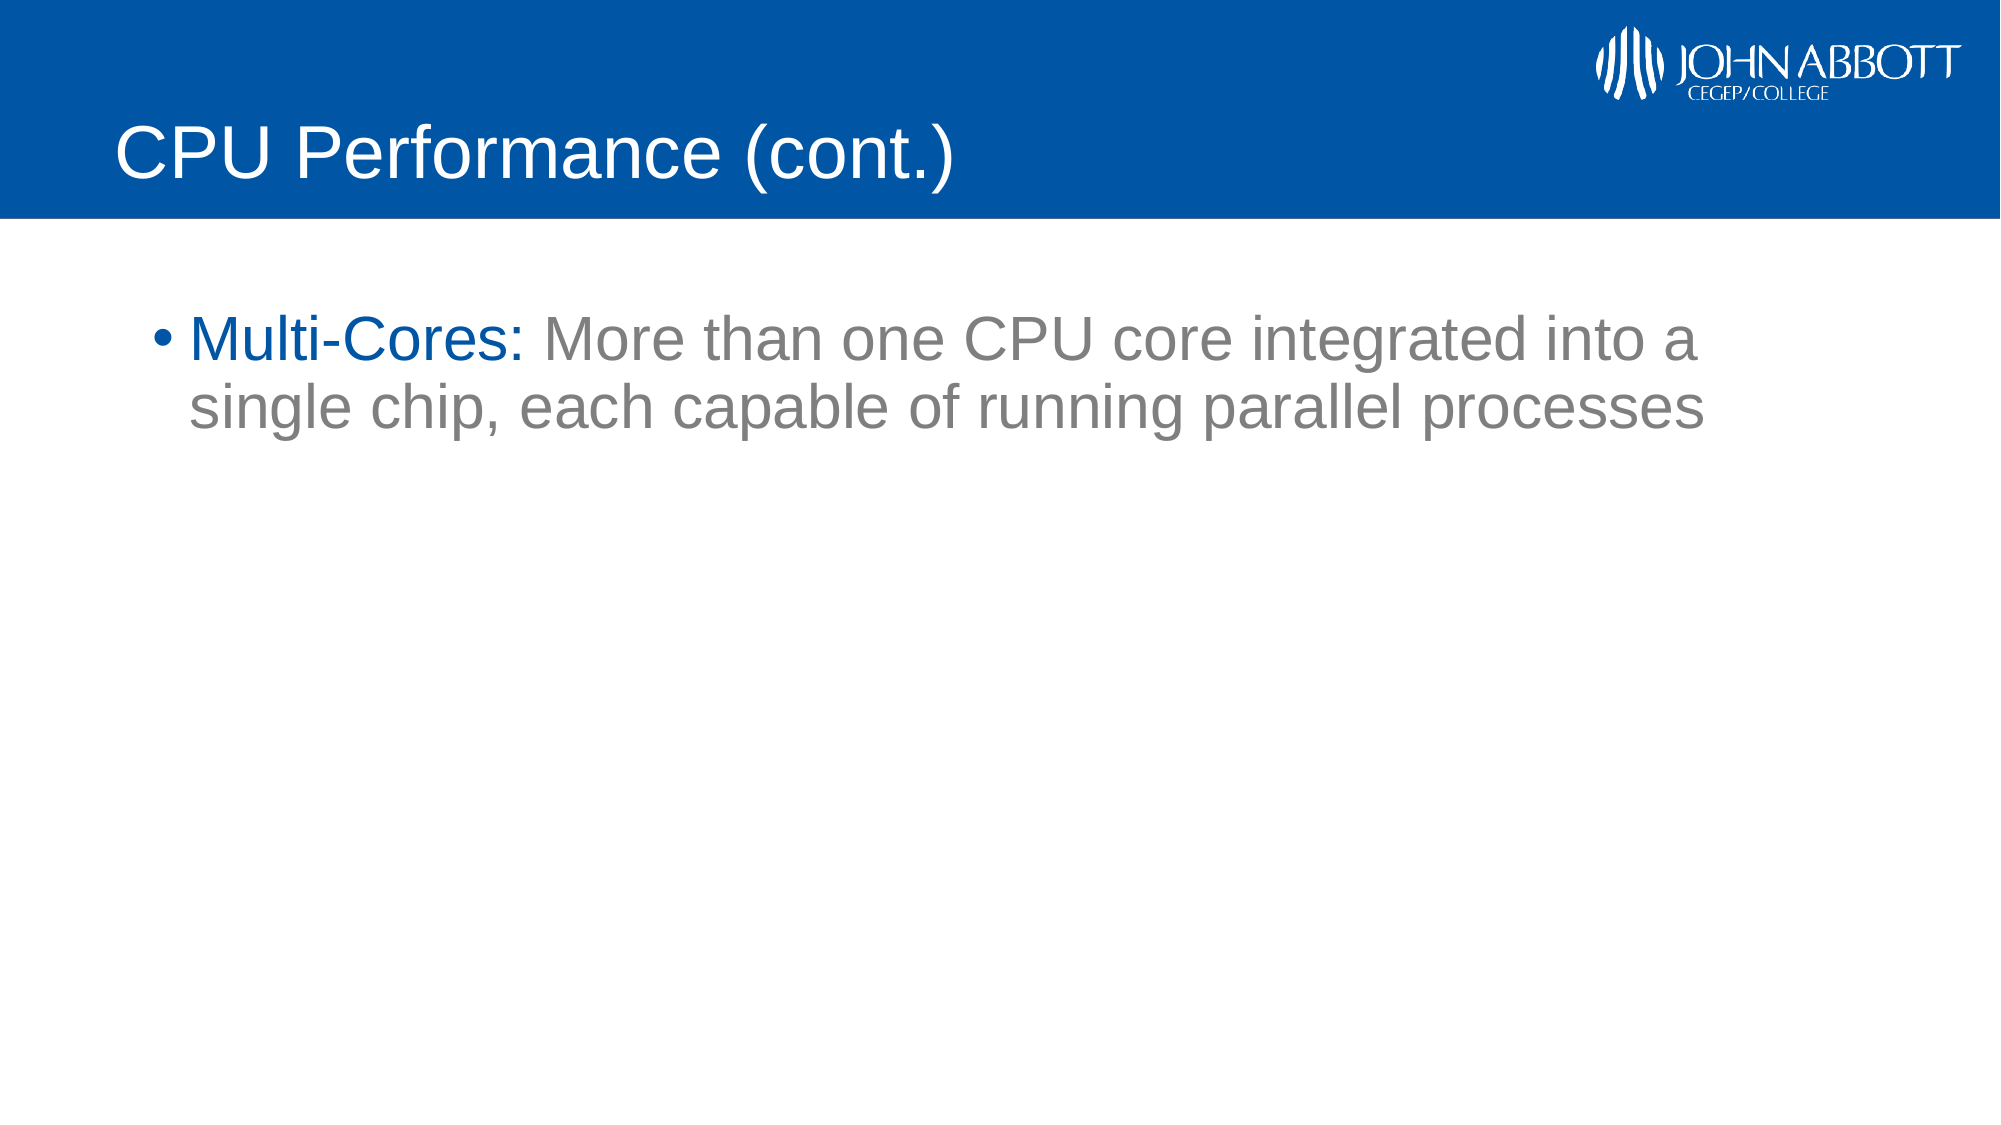

# CPU Performance (cont.)
Multi-Cores: More than one CPU core integrated into a single chip, each capable of running parallel processes